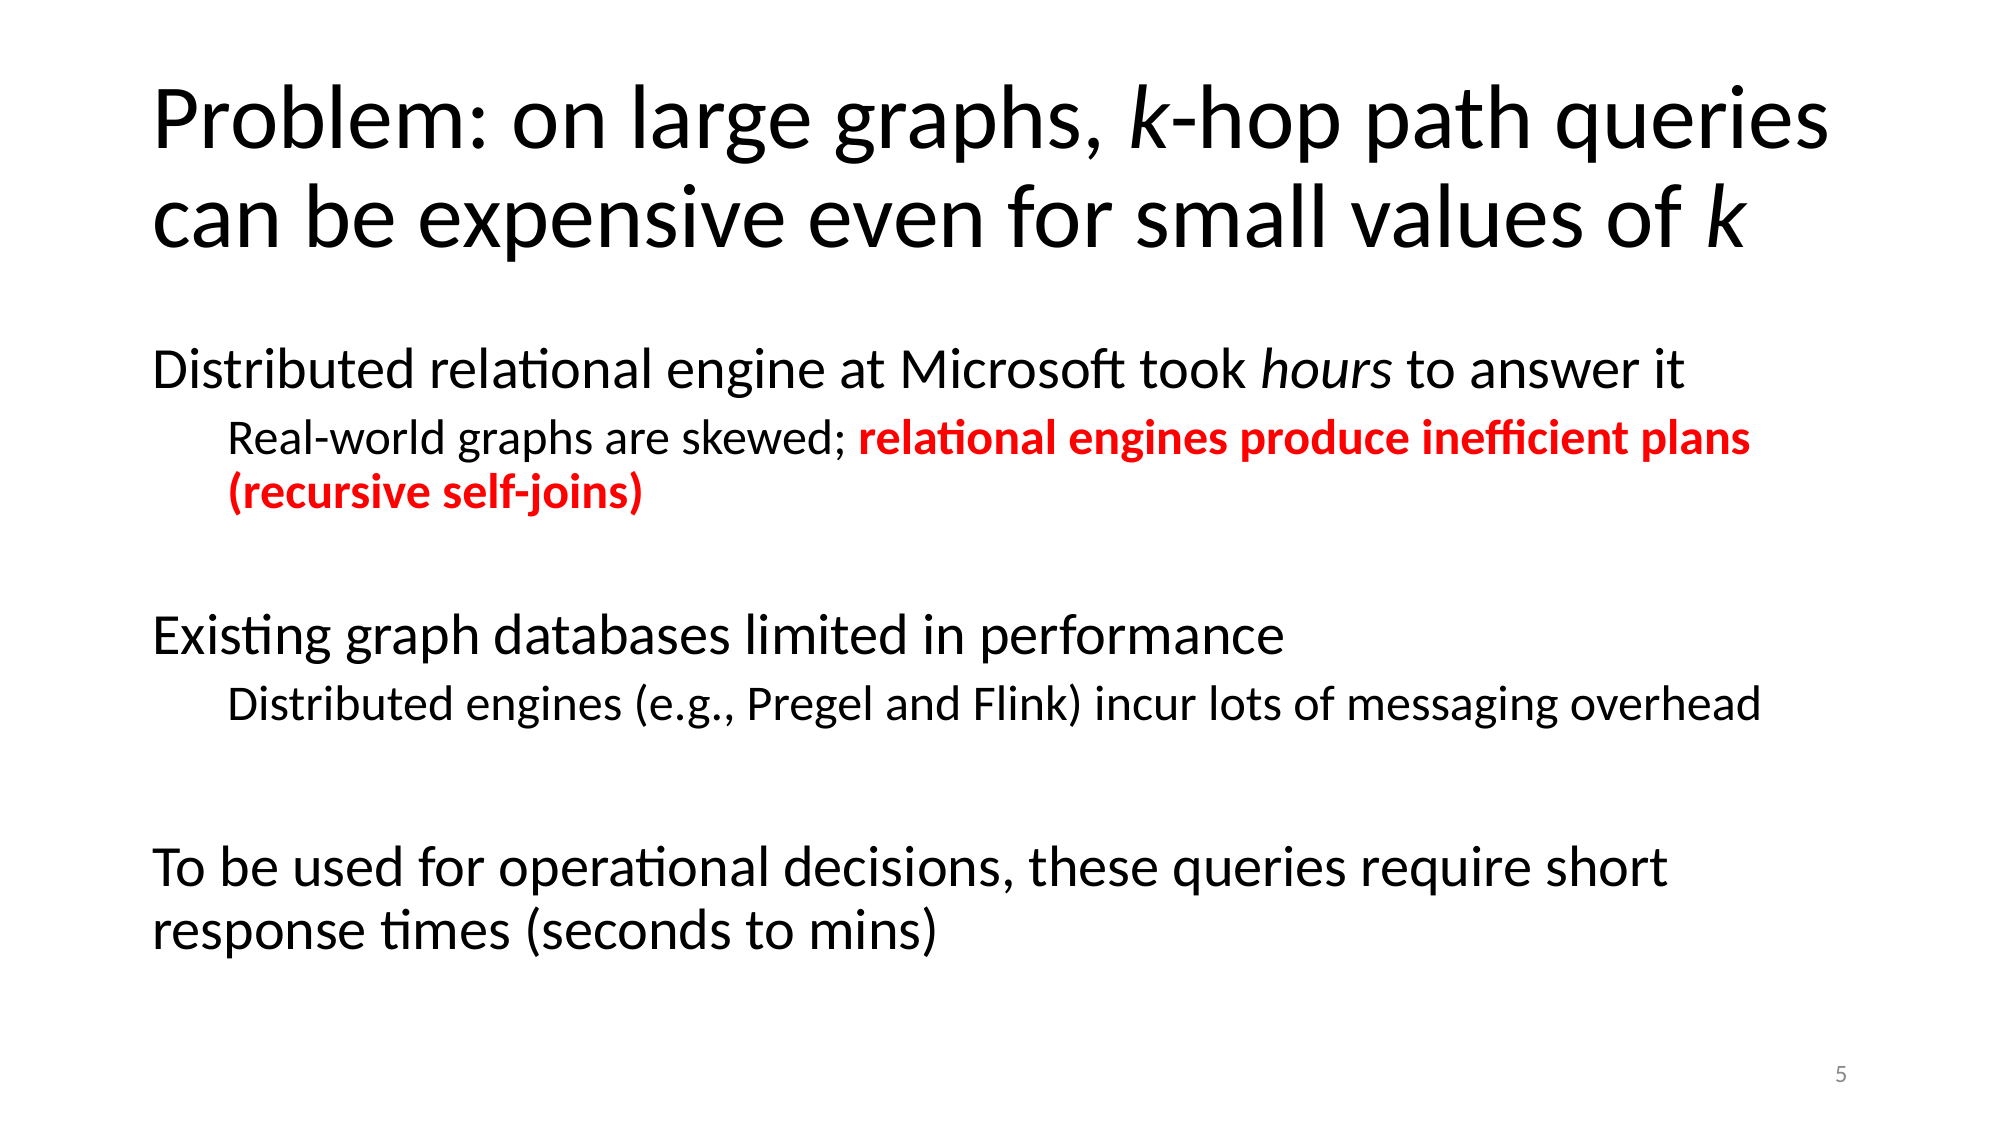

# Problem: on large graphs, k-hop path queries can be expensive even for small values of k
Distributed relational engine at Microsoft took hours to answer it
Real-world graphs are skewed; relational engines produce inefficient plans (recursive self-joins)

Existing graph databases limited in performance
Distributed engines (e.g., Pregel and Flink) incur lots of messaging overhead

To be used for operational decisions, these queries require short response times (seconds to mins)
5